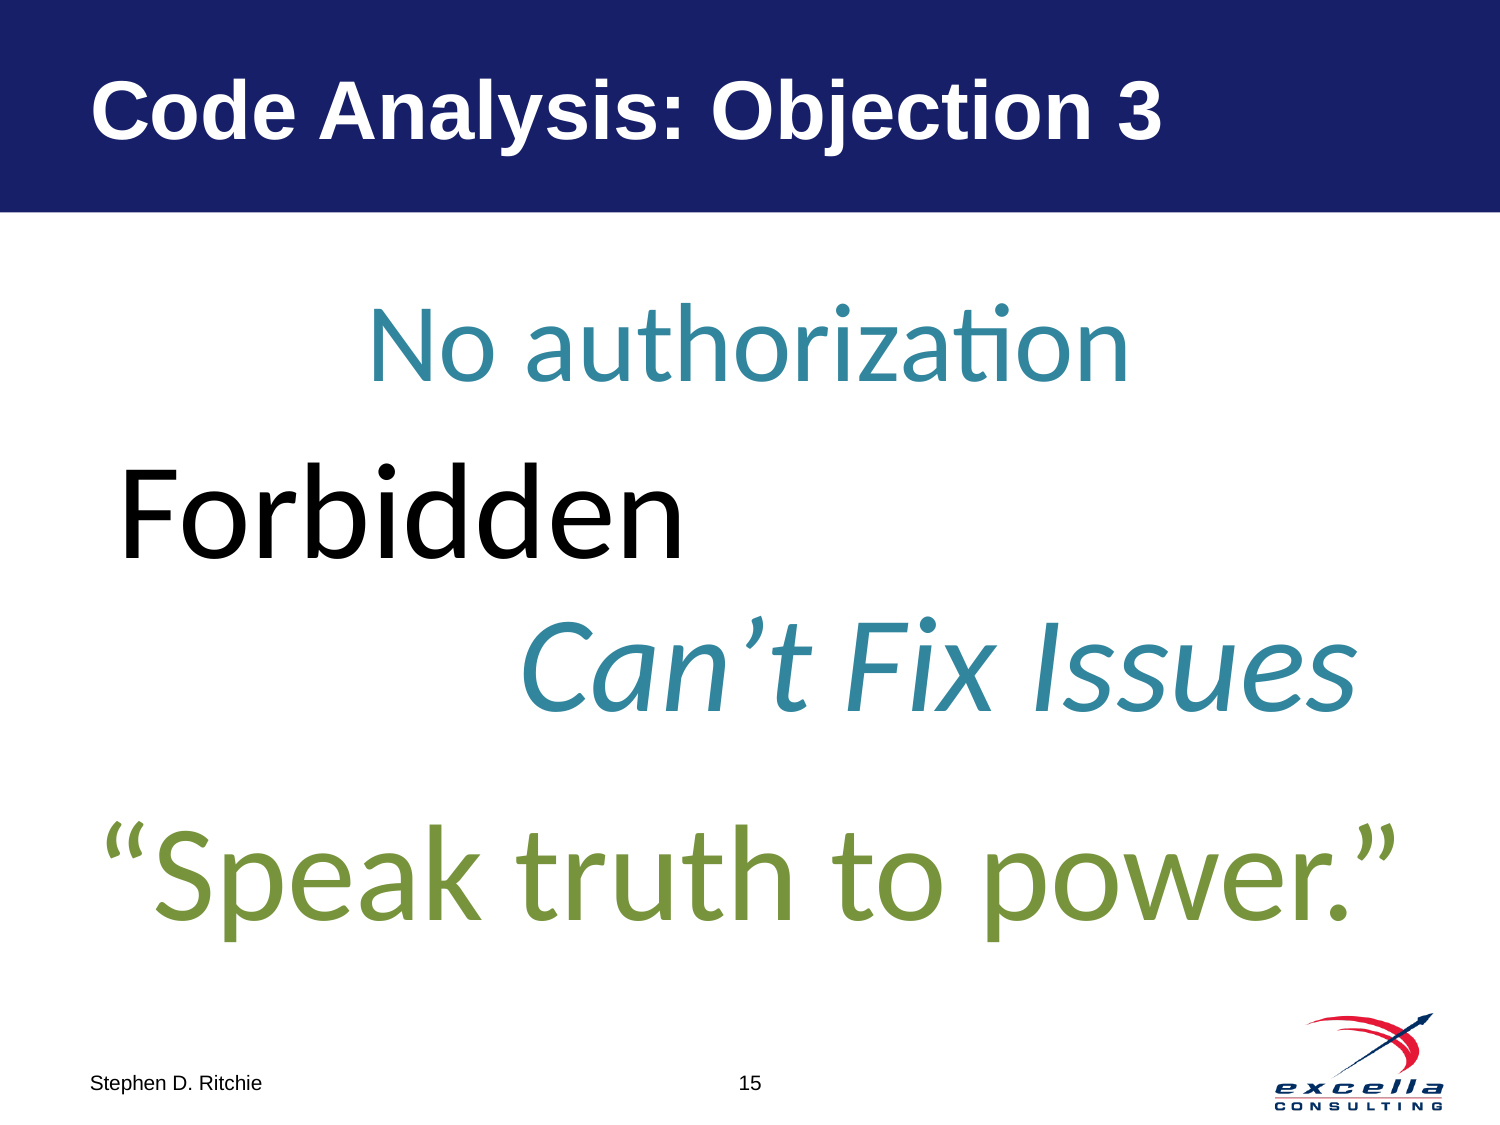

# Code Analysis: Objection 3
No authorization
Forbidden
Can’t Fix Issues
“Speak truth to power.”
15